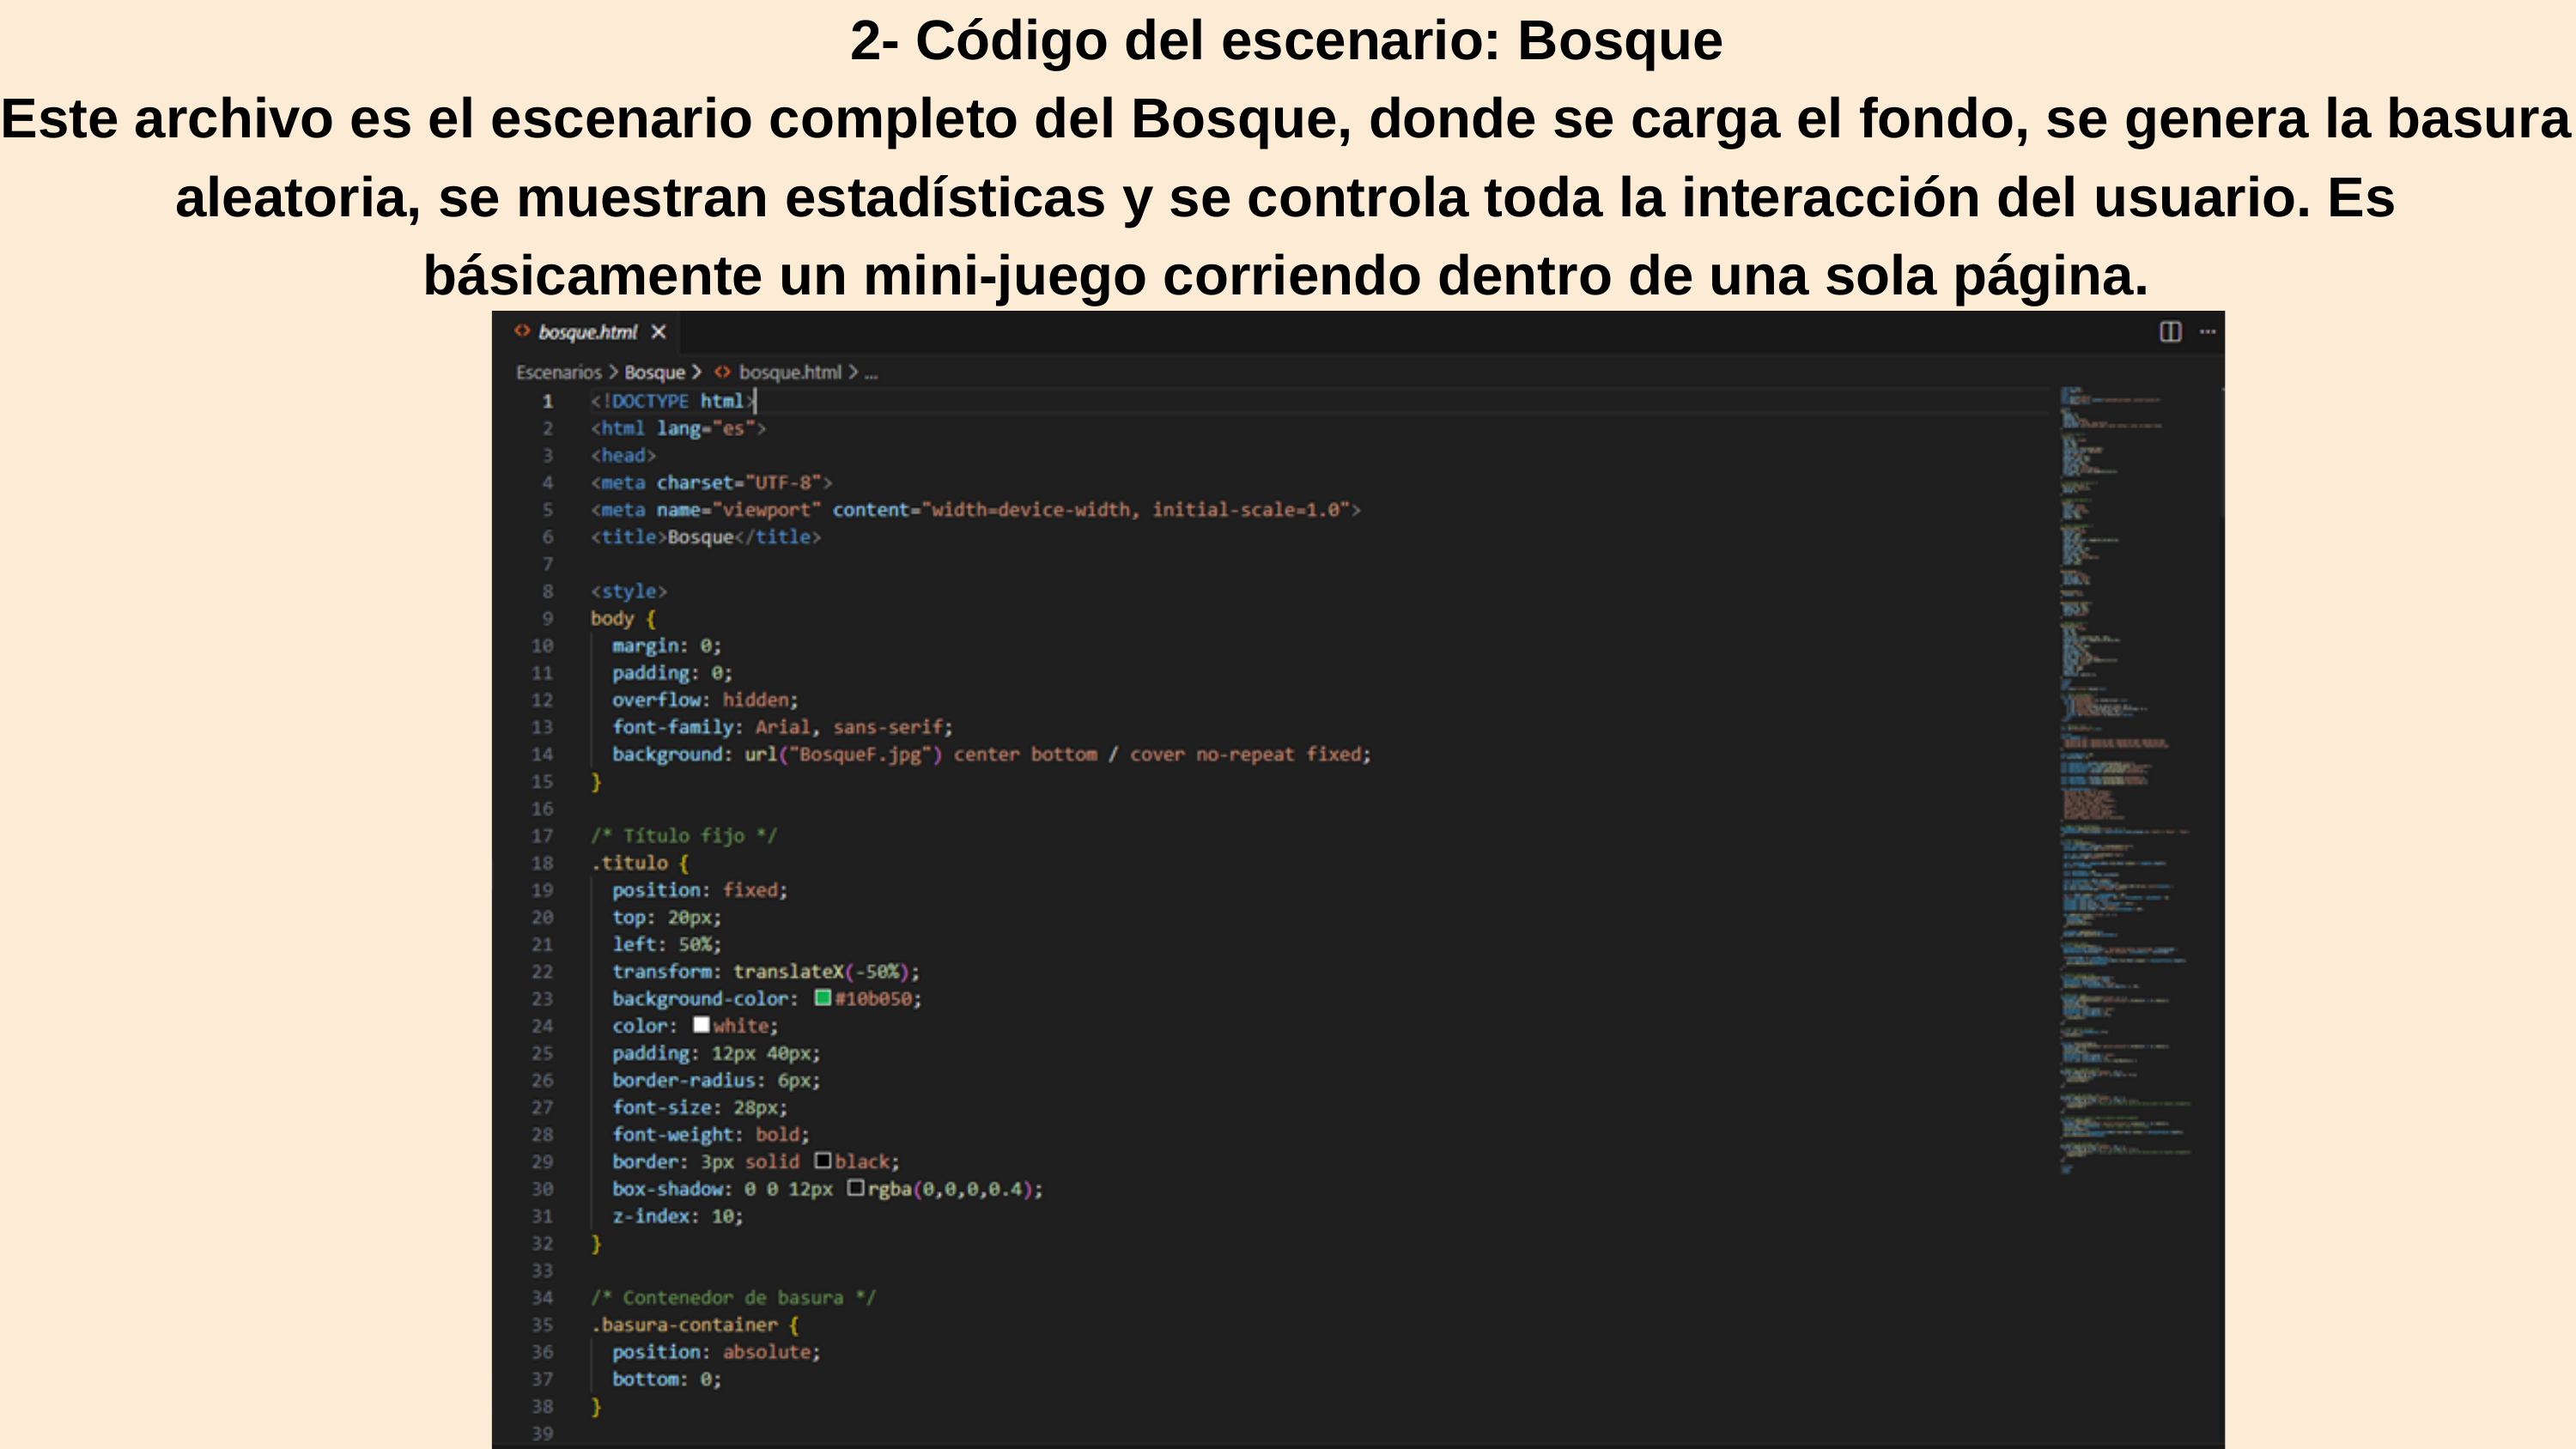

2- Código del escenario: Bosque
Este archivo es el escenario completo del Bosque, donde se carga el fondo, se genera la basura aleatoria, se muestran estadísticas y se controla toda la interacción del usuario. Es básicamente un mini-juego corriendo dentro de una sola página.